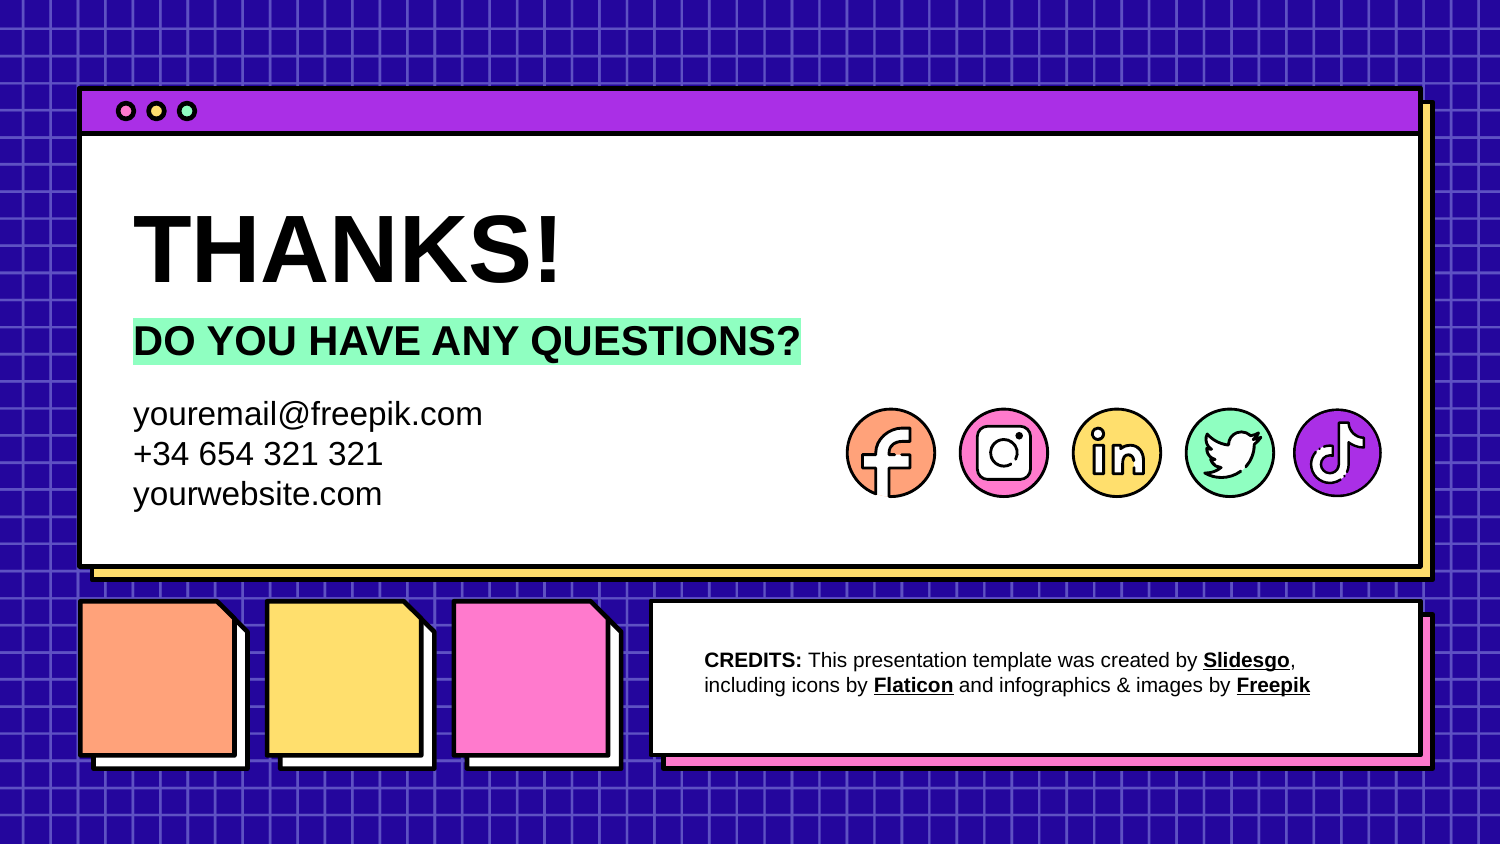

# THANKS!
DO YOU HAVE ANY QUESTIONS?
youremail@freepik.com
+34 654 321 321
yourwebsite.com